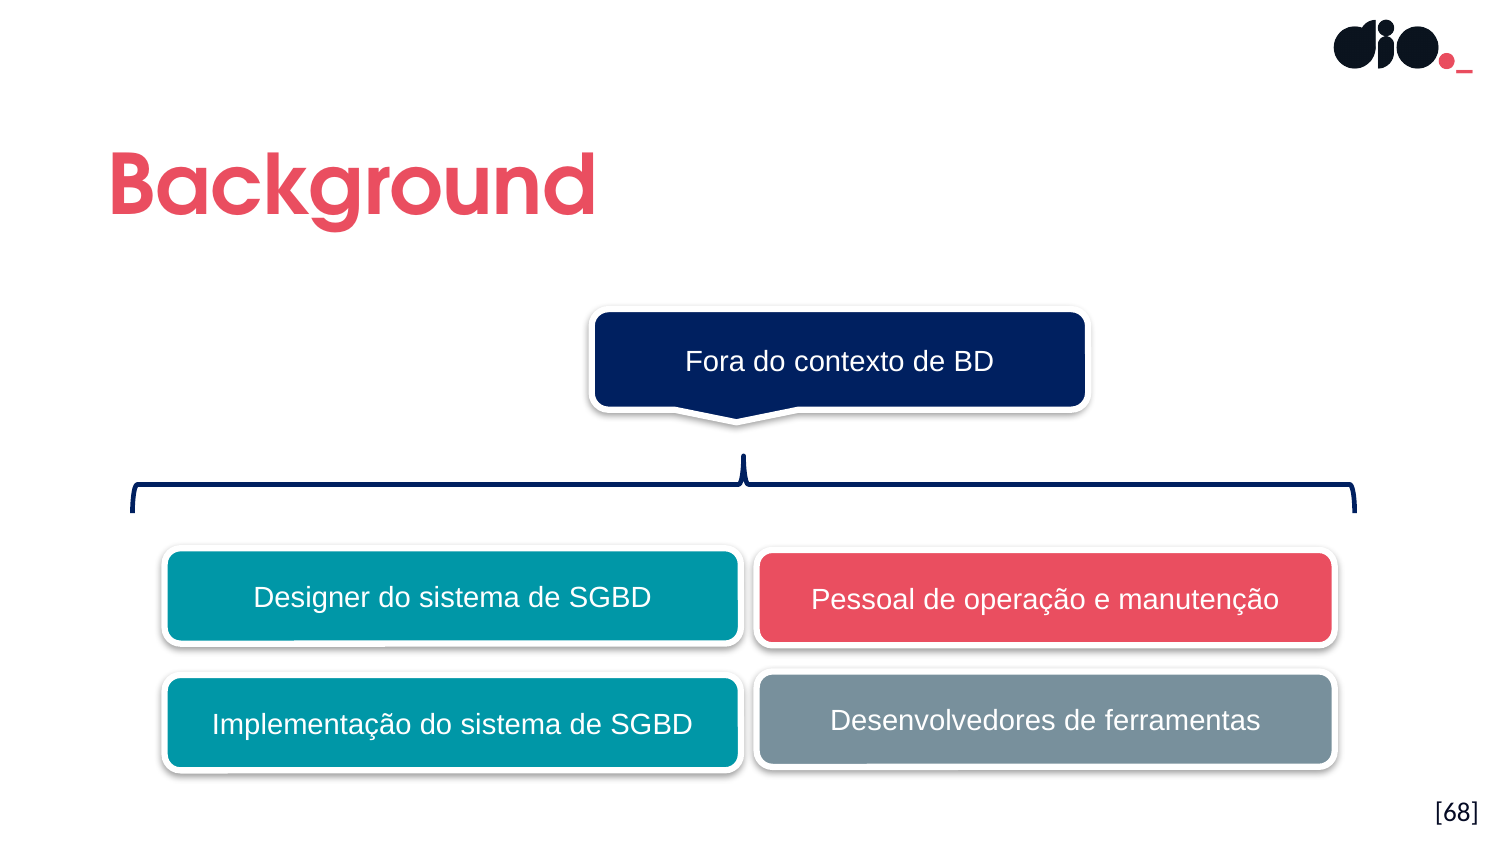

Background
Fora do contexto de BD
Designer do sistema de SGBD
Pessoal de operação e manutenção
Desenvolvedores de ferramentas
Implementação do sistema de SGBD
[68]